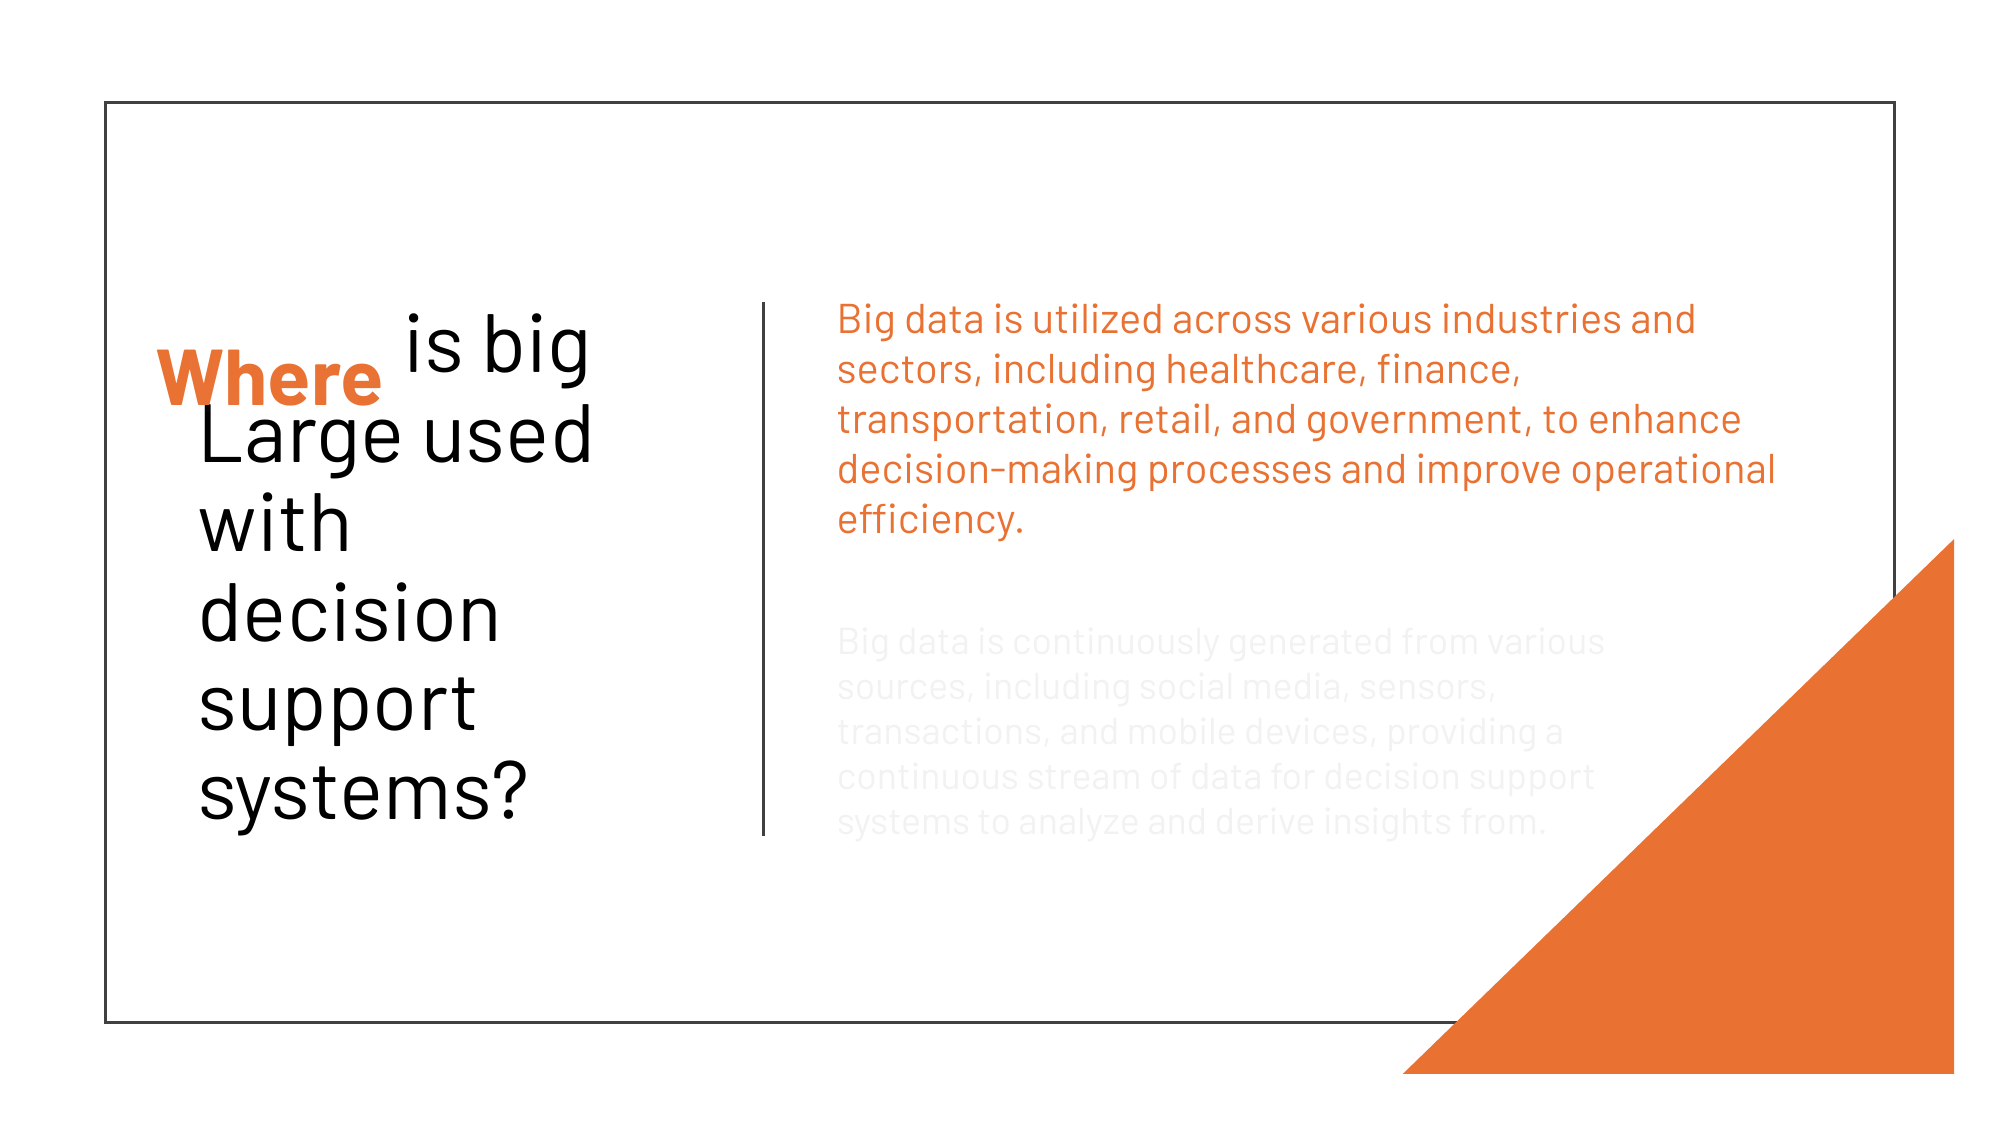

# What is big Large used with decision support systems?
Big data is utilized across various industries and sectors, including healthcare, finance, transportation, retail, and government, to enhance decision-making processes and improve operational efficiency.
Where
When

Big data is continuously generated from various sources, including social media, sensors, transactions, and mobile devices, providing a continuous stream of data for decision support systems to analyze and derive insights from.